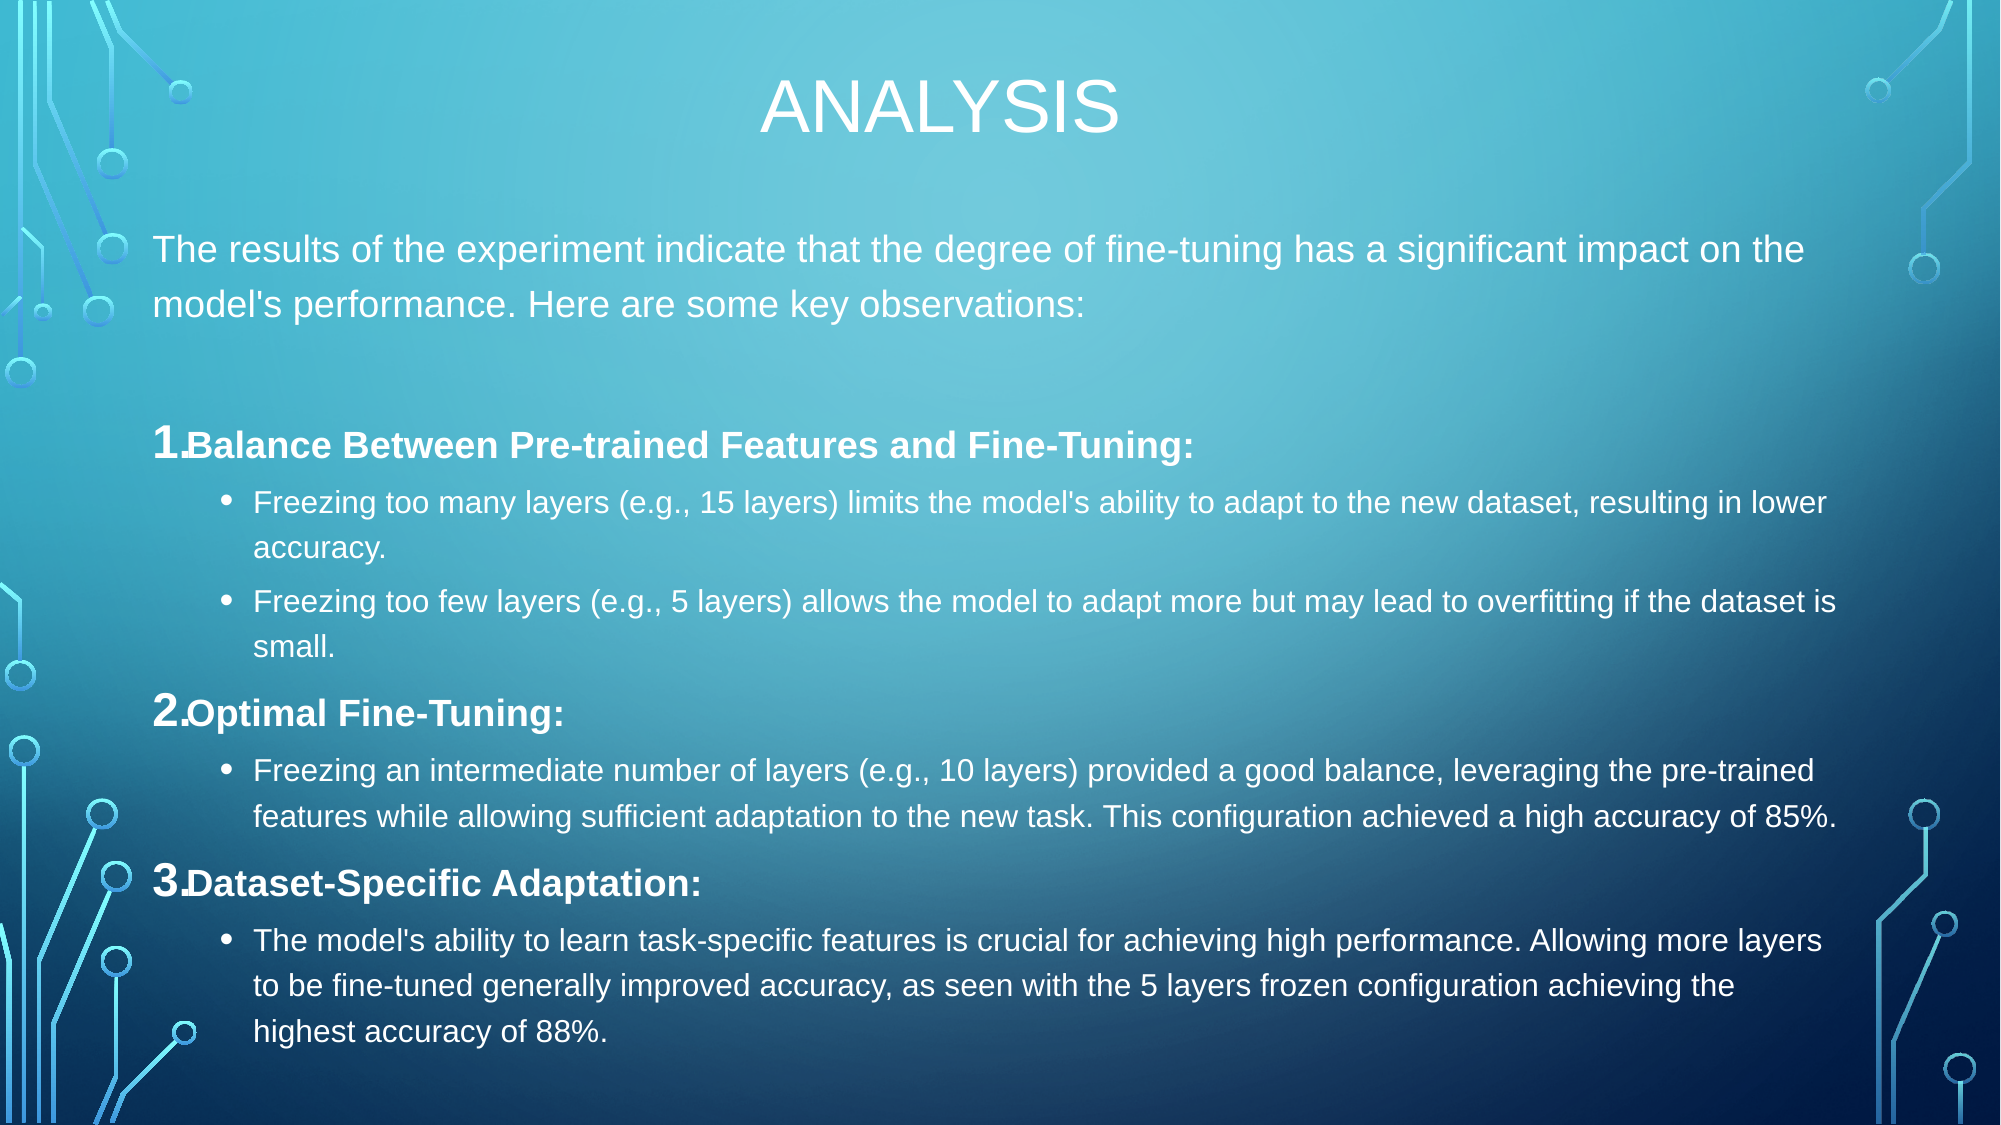

# Analysis
The results of the experiment indicate that the degree of fine-tuning has a significant impact on the model's performance. Here are some key observations:

Balance Between Pre-trained Features and Fine-Tuning:
Freezing too many layers (e.g., 15 layers) limits the model's ability to adapt to the new dataset, resulting in lower accuracy.
Freezing too few layers (e.g., 5 layers) allows the model to adapt more but may lead to overfitting if the dataset is small.
Optimal Fine-Tuning:
Freezing an intermediate number of layers (e.g., 10 layers) provided a good balance, leveraging the pre-trained features while allowing sufficient adaptation to the new task. This configuration achieved a high accuracy of 85%.
Dataset-Specific Adaptation:
The model's ability to learn task-specific features is crucial for achieving high performance. Allowing more layers to be fine-tuned generally improved accuracy, as seen with the 5 layers frozen configuration achieving the highest accuracy of 88%.